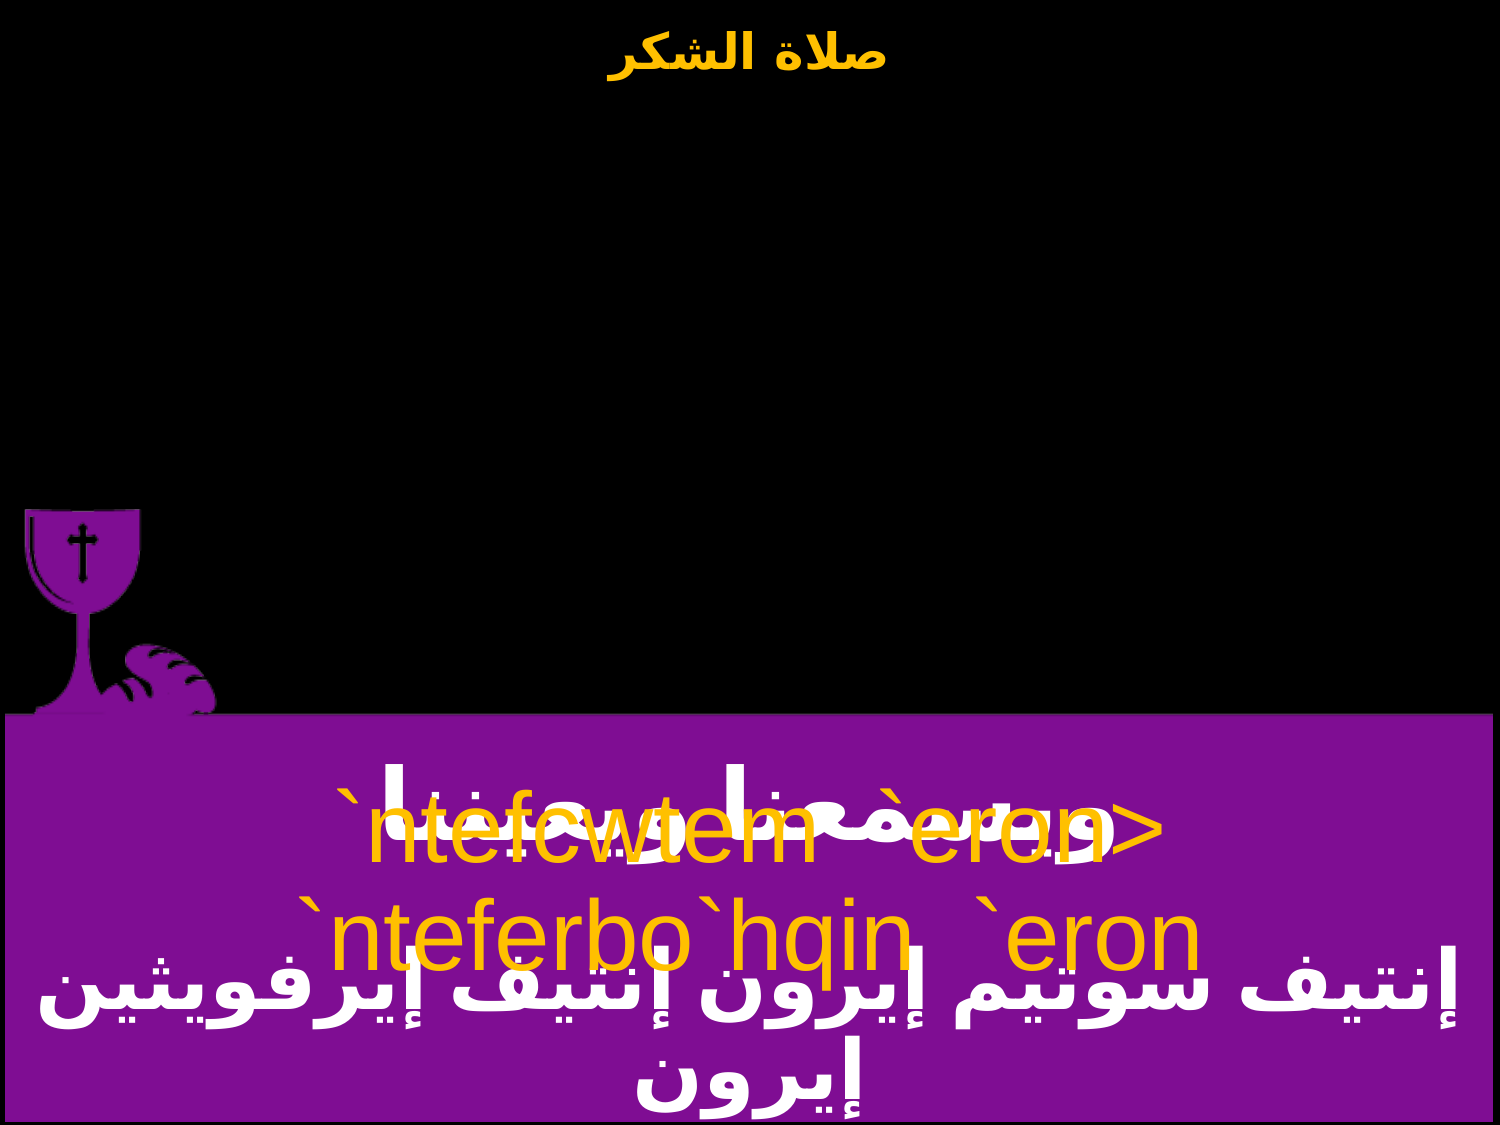

# ويسمعنا ويعيننا
 `ntefcwtem  `eron>  `nteferbo`hqin  `eron
إنتيف سوتيم إيرون إنتيف إيرفويثين إيرون